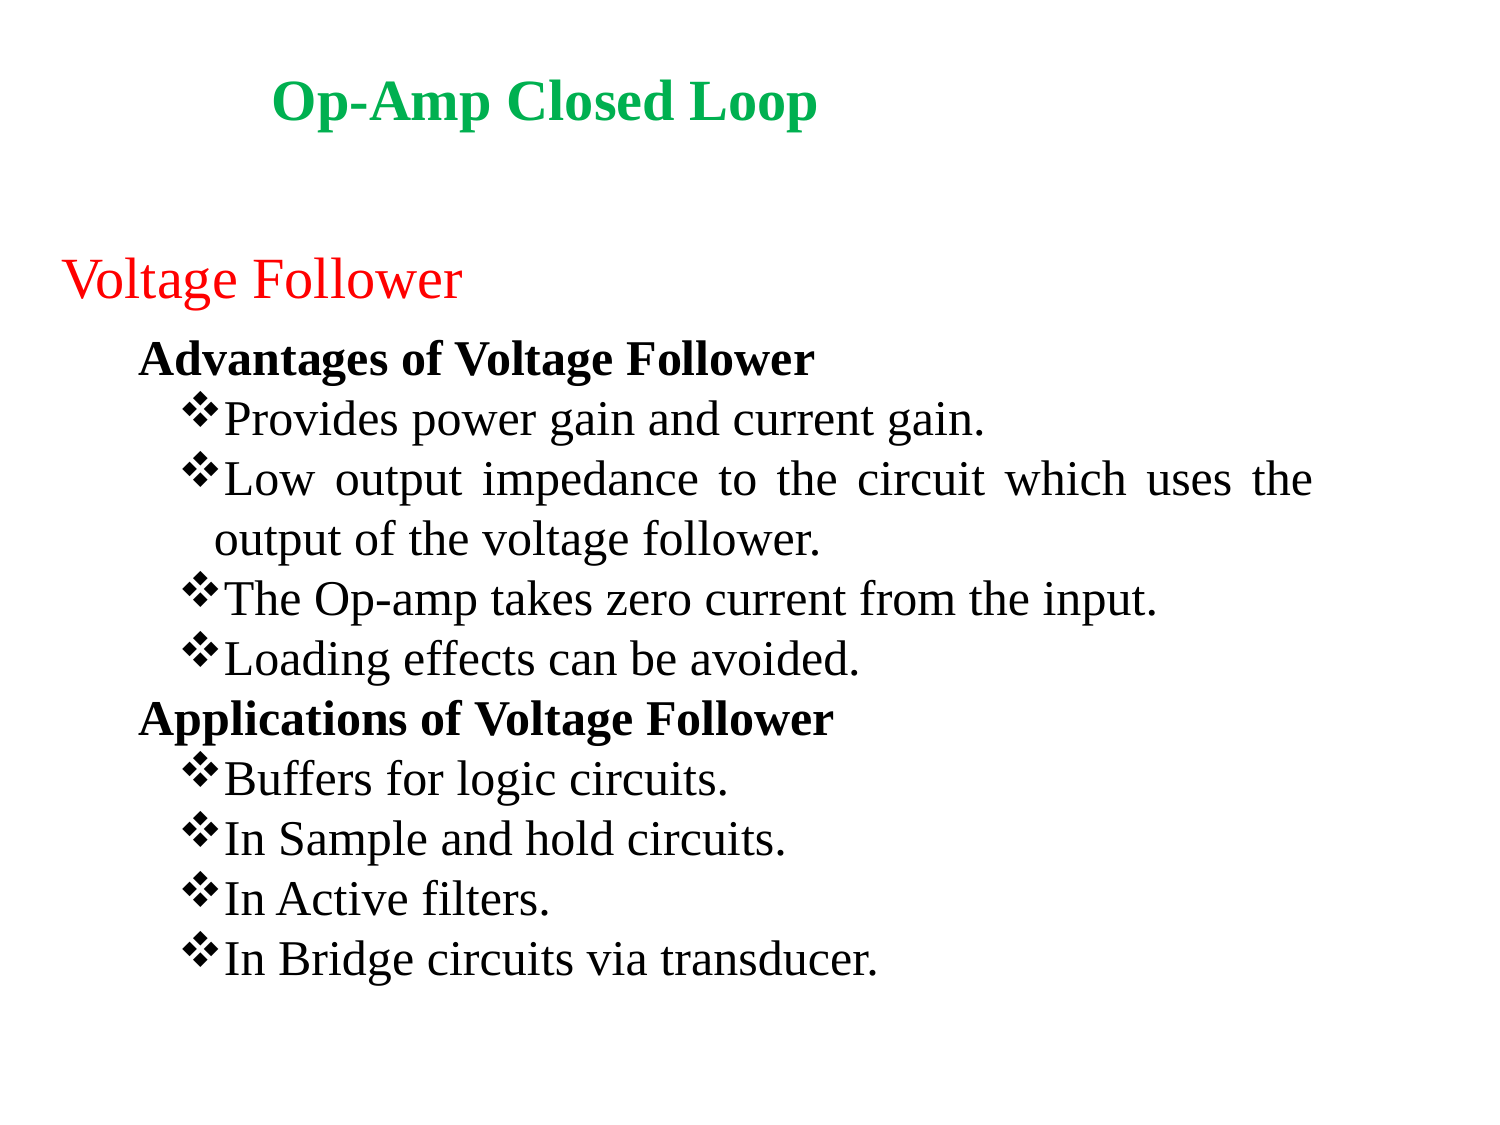

Op-Amp Closed Loop
Voltage Follower
Advantages of Voltage Follower
Provides power gain and current gain.
Low output impedance to the circuit which uses the output of the voltage follower.
The Op-amp takes zero current from the input.
Loading effects can be avoided.
Applications of Voltage Follower
Buffers for logic circuits.
In Sample and hold circuits.
In Active filters.
In Bridge circuits via transducer.